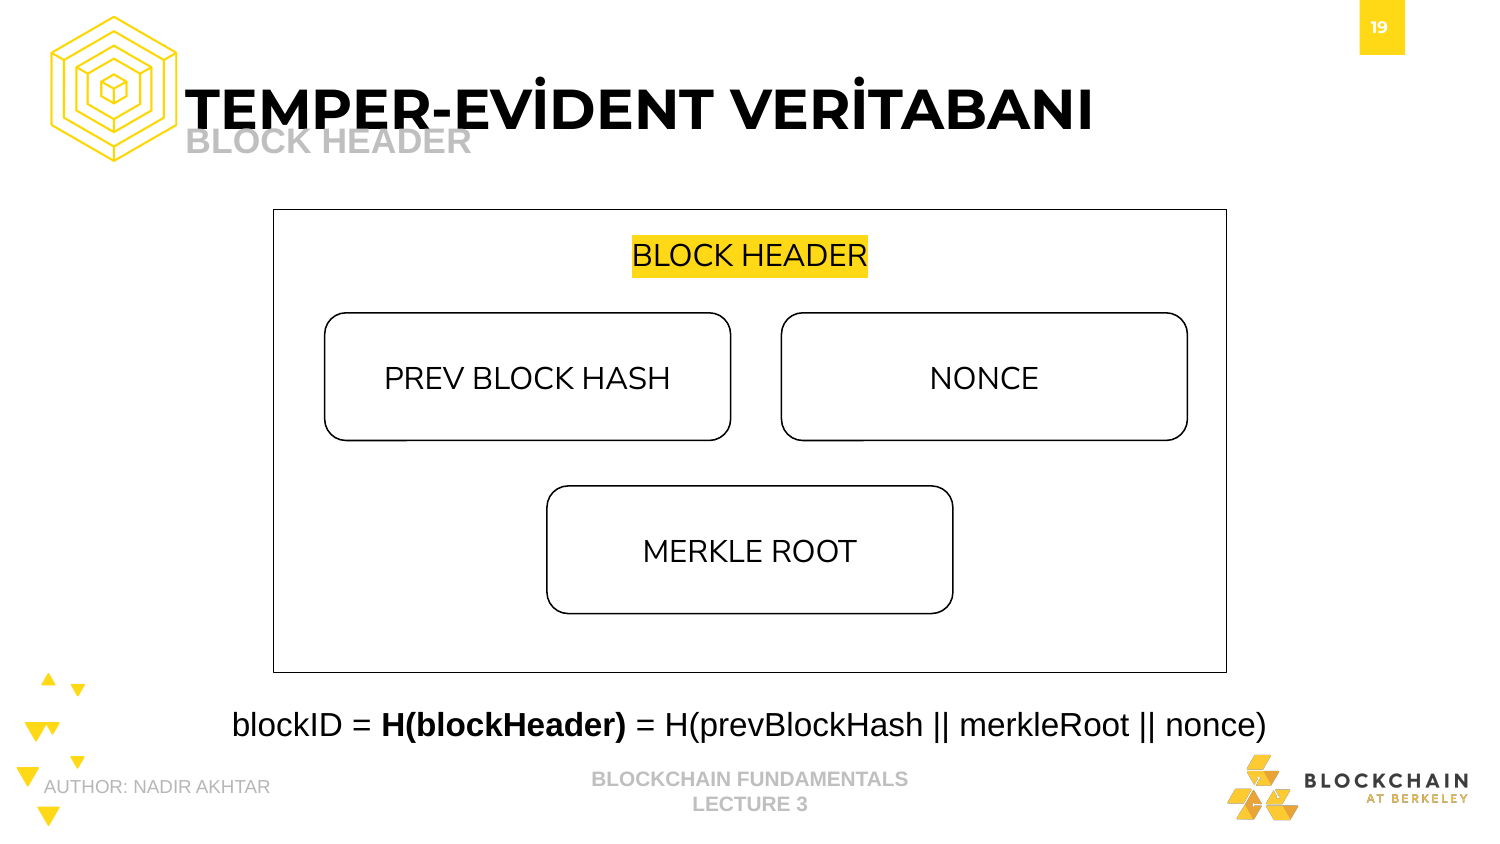

TEMPER-EVİDENT VERİTABANI
BLOCK HEADER
BLOCK HEADER

PREV BLOCK HASH
NONCE
MERKLE ROOT
blockID = H(blockHeader) = H(prevBlockHash || merkleRoot || nonce)

AUTHOR: NADIR AKHTAR
BLOCKCHAIN FUNDAMENTALS LECTURE 3